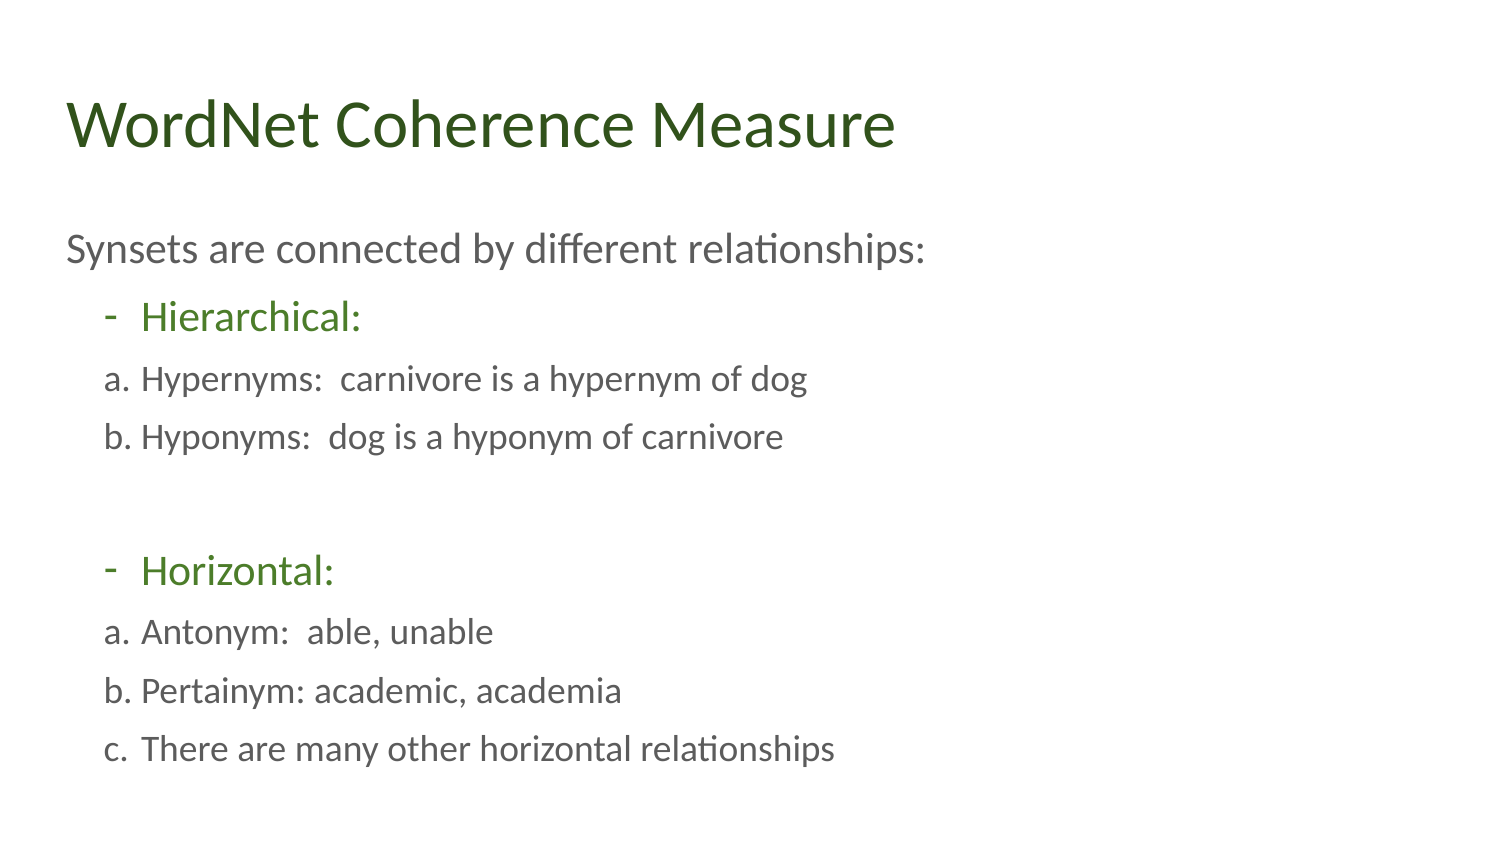

# WordNet Coherence Measure
Synsets are connected by different relationships:
Hierarchical:
Hypernyms:  carnivore is a hypernym of dog
Hyponyms:  dog is a hyponym of carnivore

Horizontal:
Antonym:  able, unable
Pertainym: academic, academia
There are many other horizontal relationships